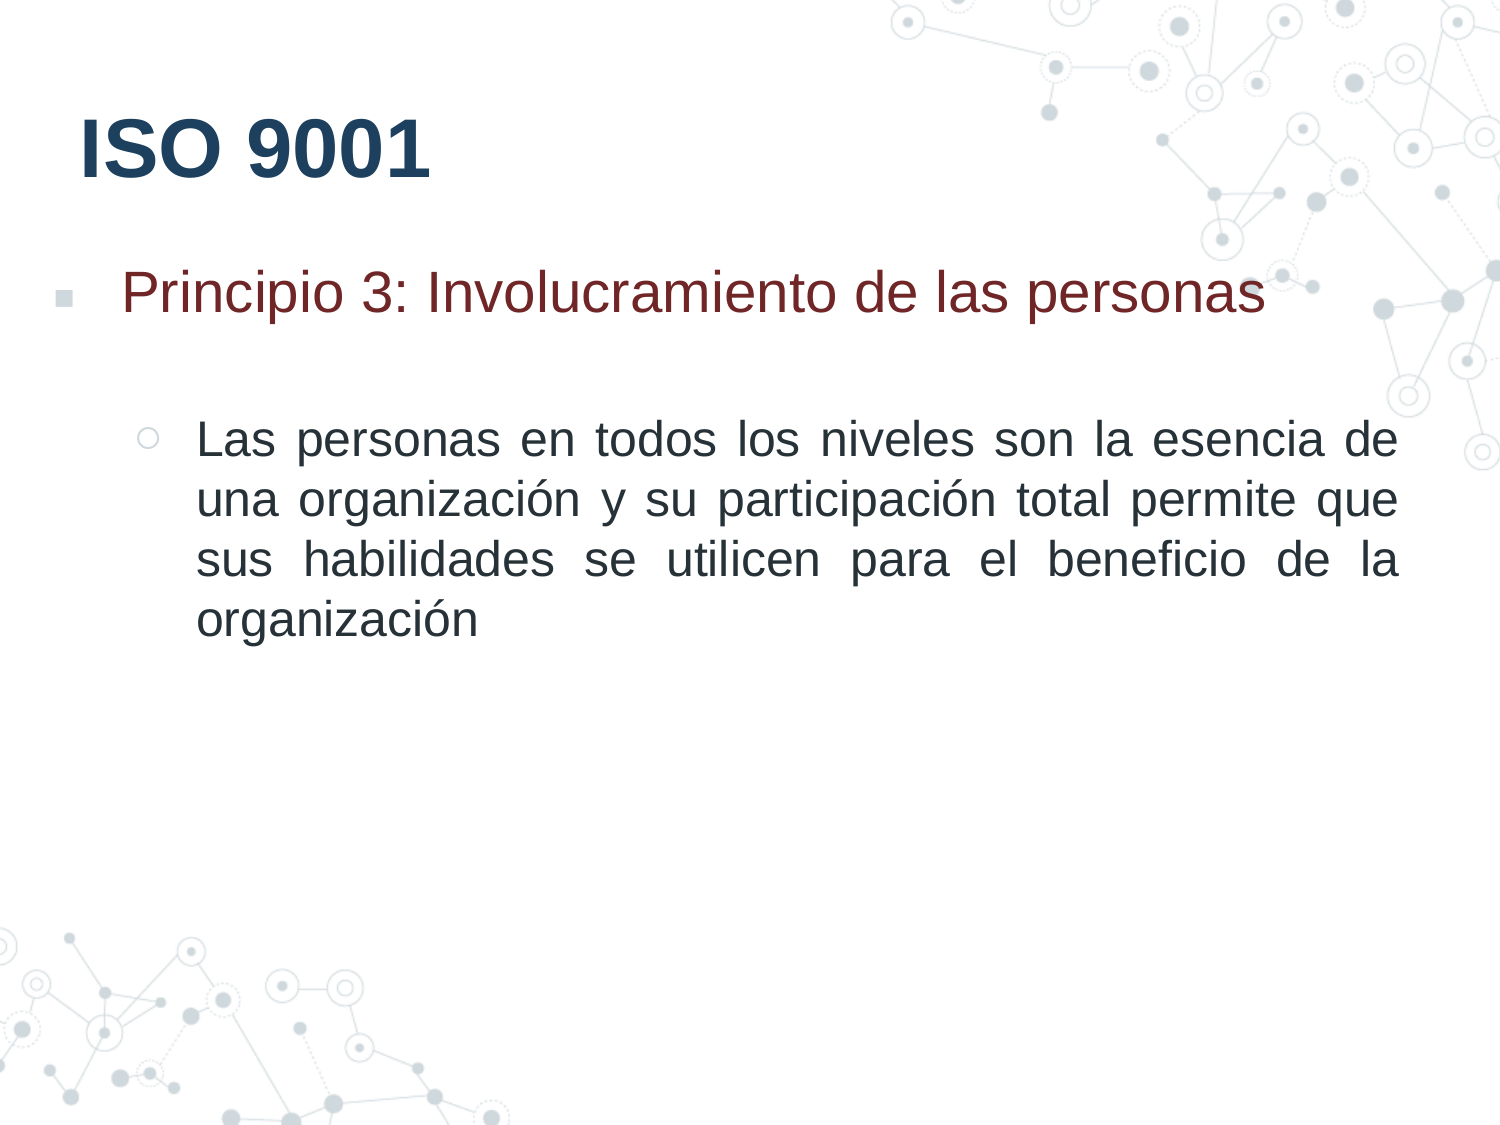

# ISO 9001
Principio 3: Involucramiento de las personas

Las personas en todos los niveles son la esencia de una organización y su participación total permite que sus habilidades se utilicen para el beneficio de la organización